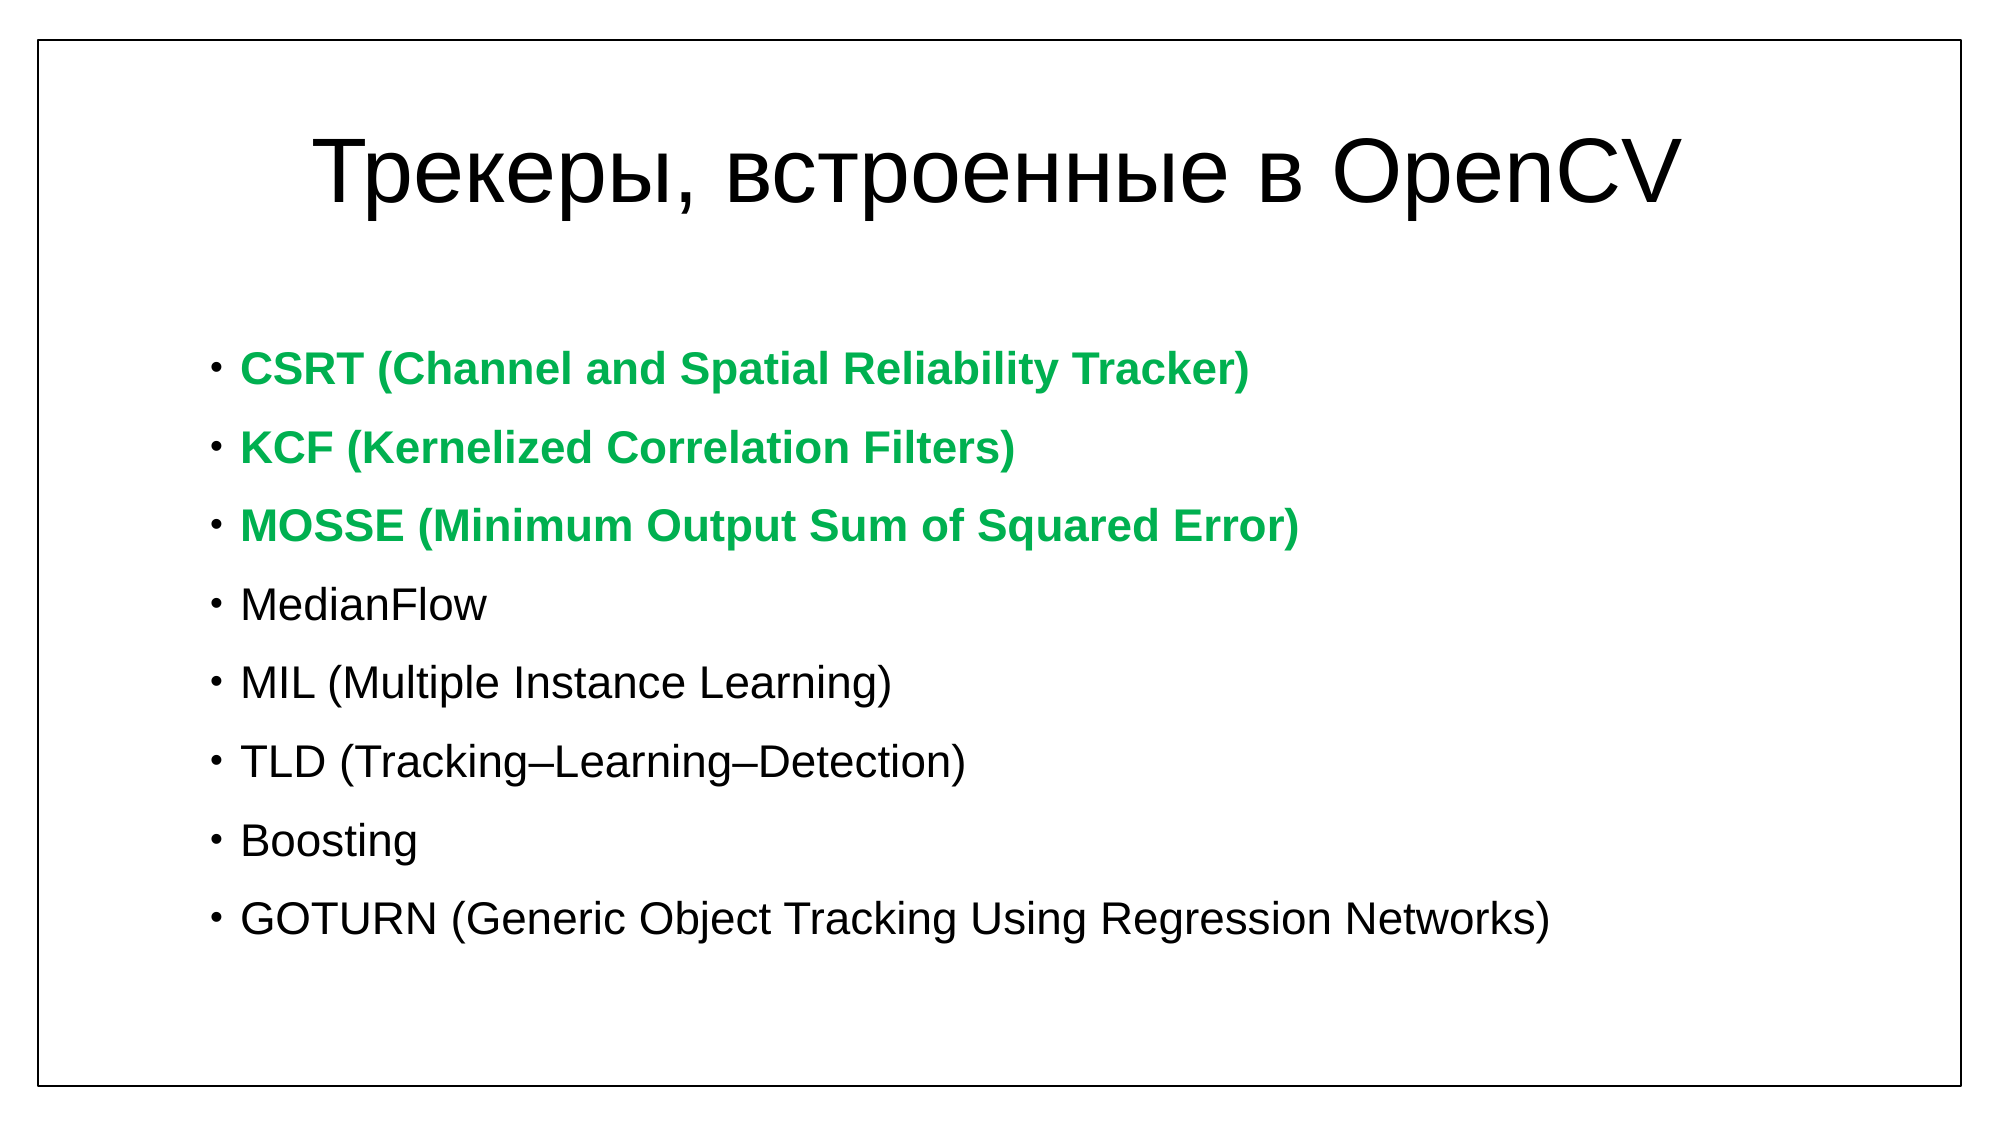

# Трекеры, встроенные в OpenCV
CSRT (Channel and Spatial Reliability Tracker)
KCF (Kernelized Correlation Filters)
MOSSE (Minimum Output Sum of Squared Error)
MedianFlow
MIL (Multiple Instance Learning)
TLD (Tracking–Learning–Detection)
Boosting
GOTURN (Generic Object Tracking Using Regression Networks)